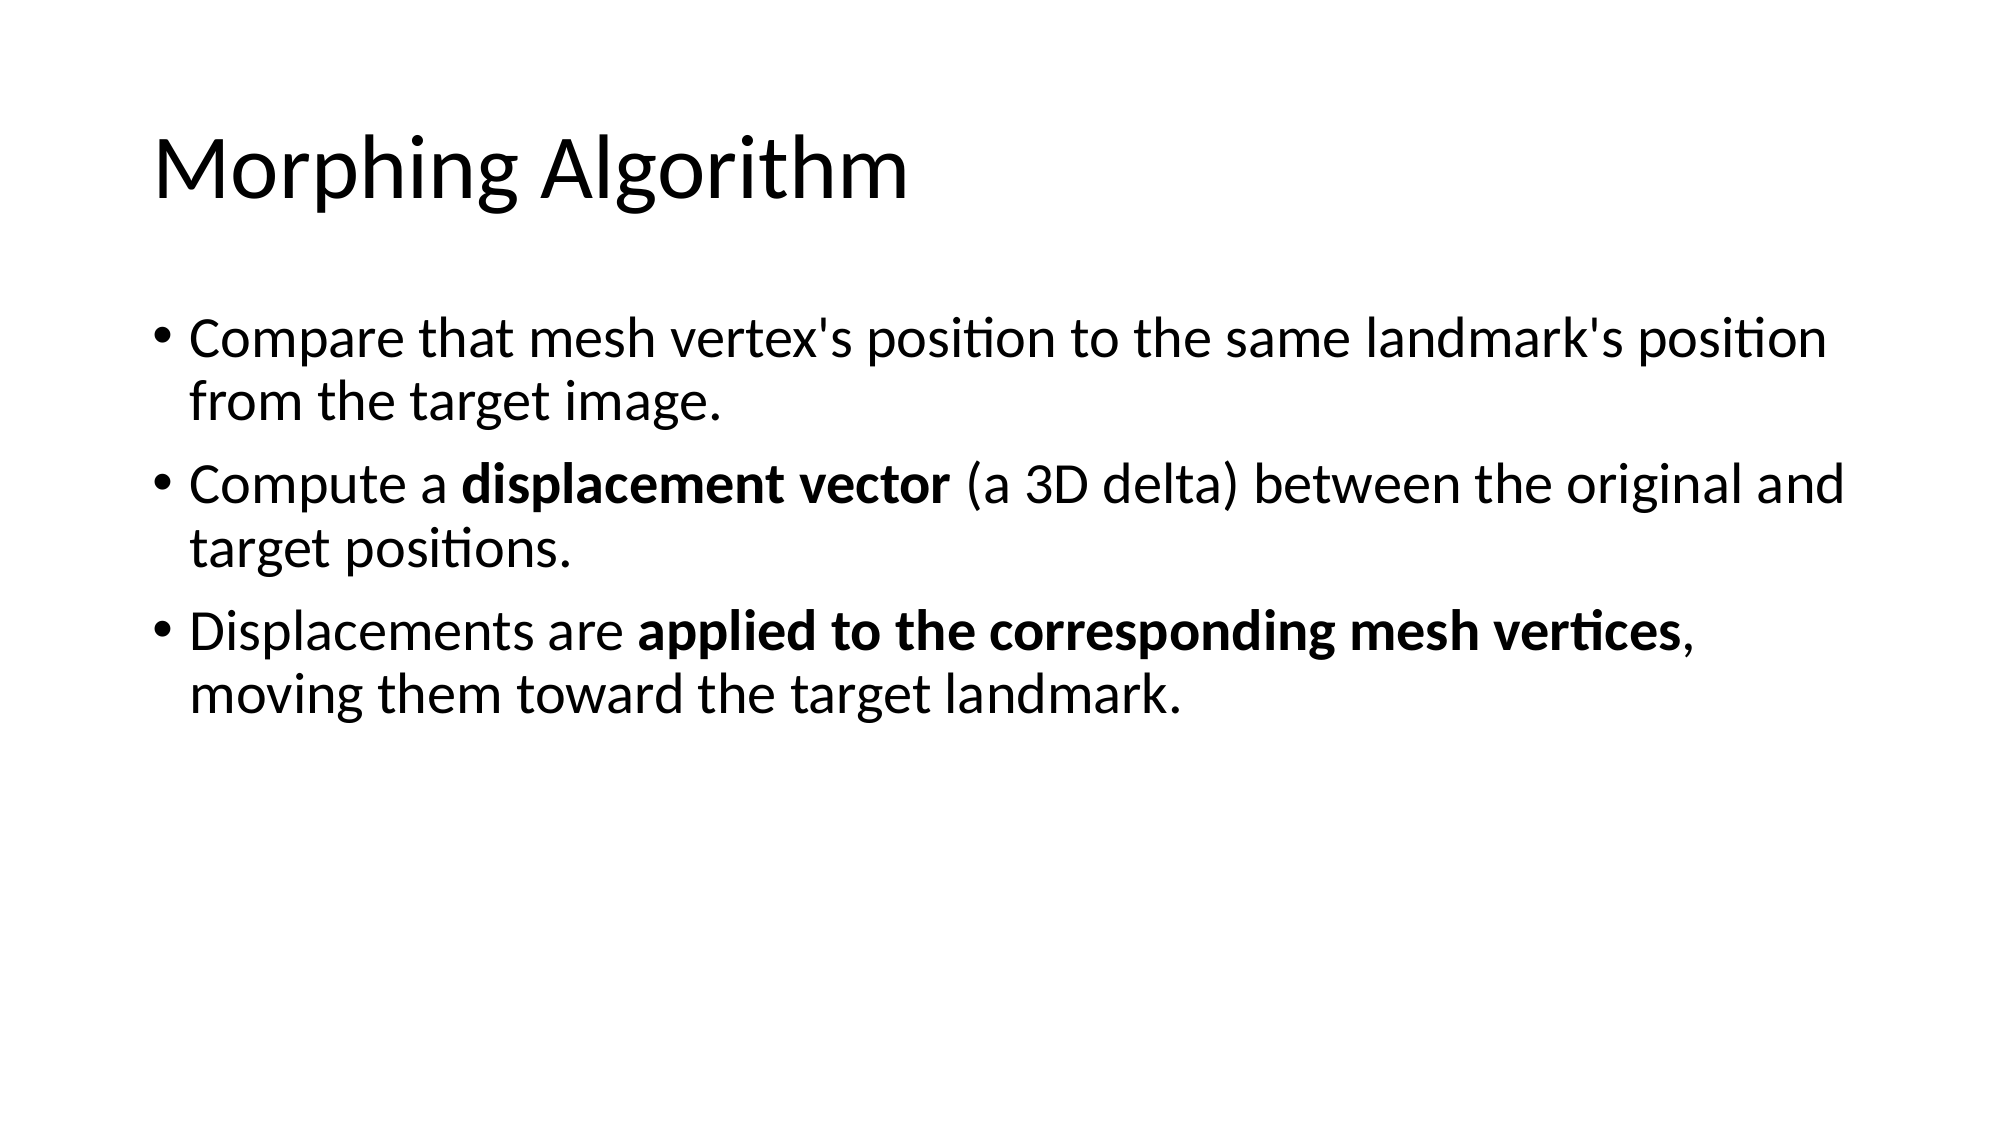

# Morphing Algorithm
Compare that mesh vertex's position to the same landmark's position from the target image.
Compute a displacement vector (a 3D delta) between the original and target positions.
Displacements are applied to the corresponding mesh vertices, moving them toward the target landmark.